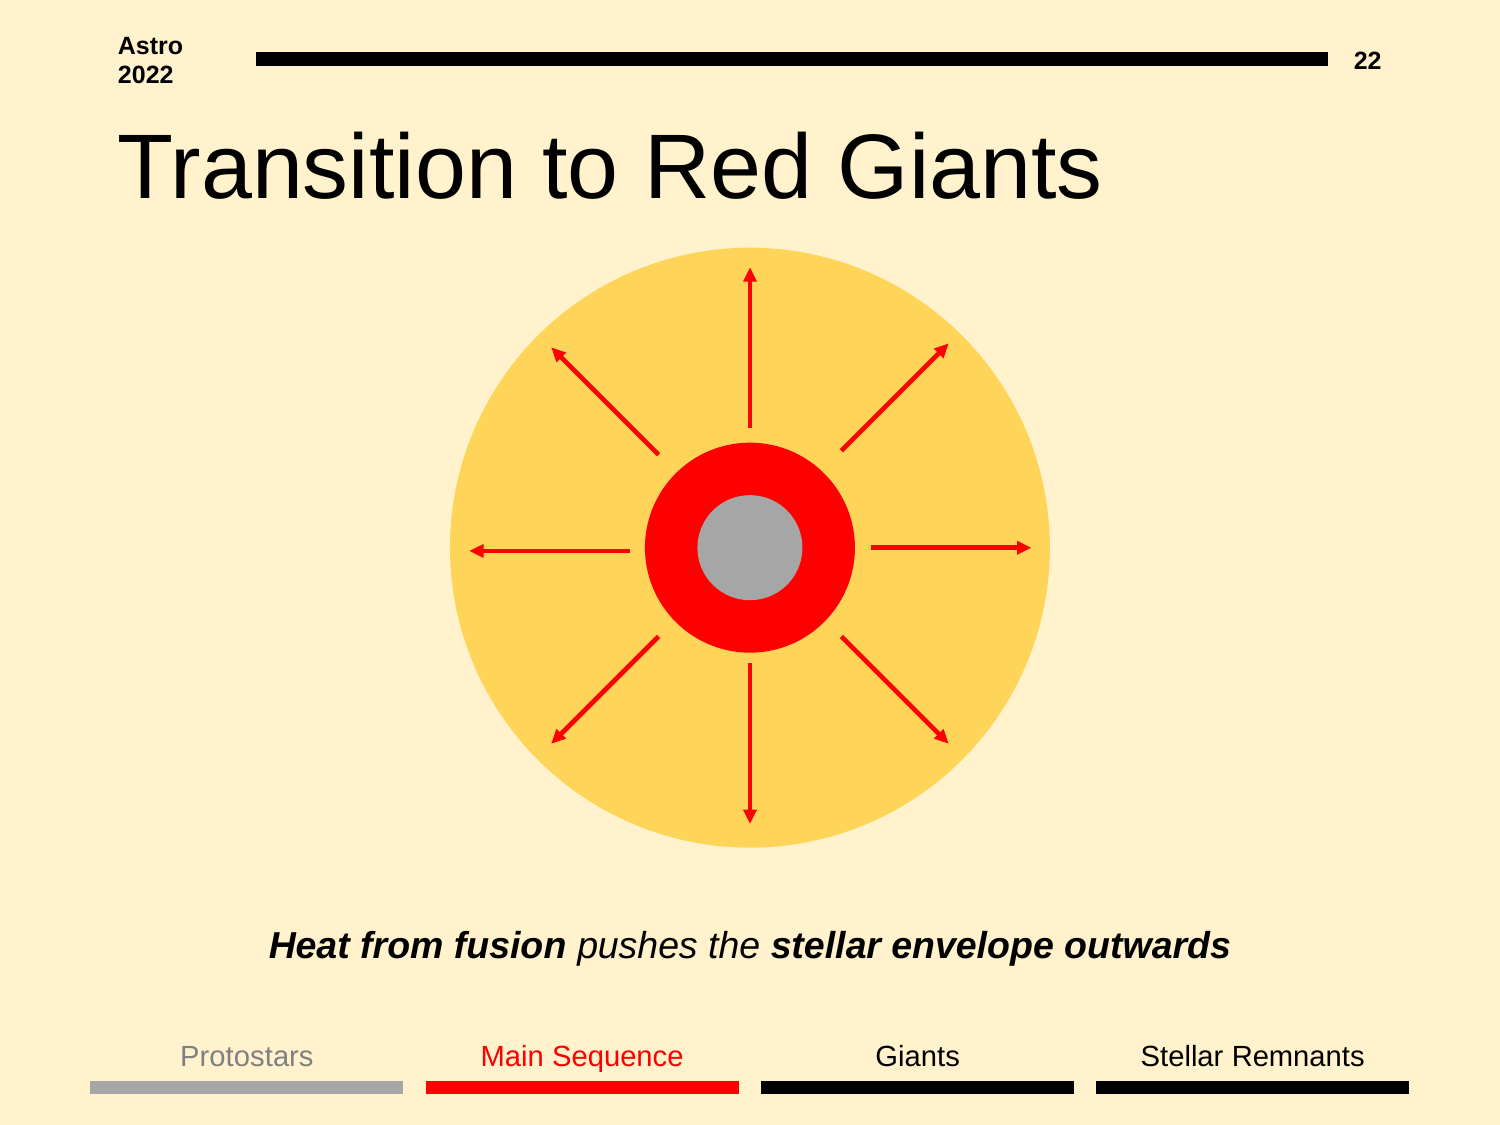

# Transition to Red Giants

Heat from fusion pushes the stellar envelope outwards

Stellar Remnants
Protostars
Main Sequence
Giants